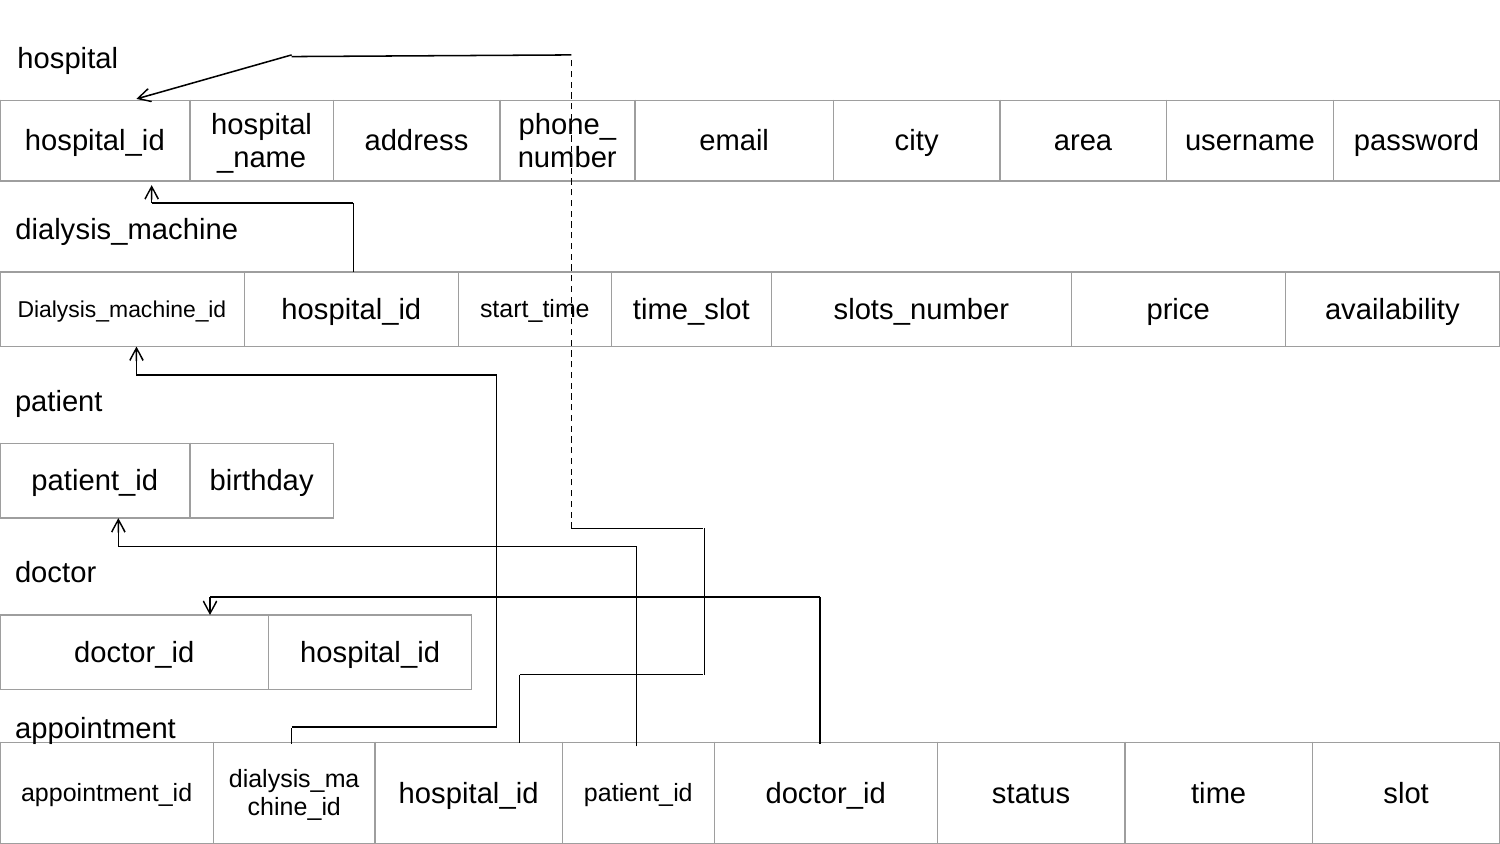

hospital
| hospital\_id | hospital\_name | address | phone\_number | email | city | area | username | password |
| --- | --- | --- | --- | --- | --- | --- | --- | --- |
dialysis_machine
| Dialysis\_machine\_id | hospital\_id | start\_time | time\_slot | slots\_number | price | availability |
| --- | --- | --- | --- | --- | --- | --- |
patient
| patient\_id | birthday |
| --- | --- |
doctor
| doctor\_id | hospital\_id |
| --- | --- |
appointment
| appointment\_id | dialysis\_machine\_id | hospital\_id | patient\_id | doctor\_id | status | time | slot |
| --- | --- | --- | --- | --- | --- | --- | --- |